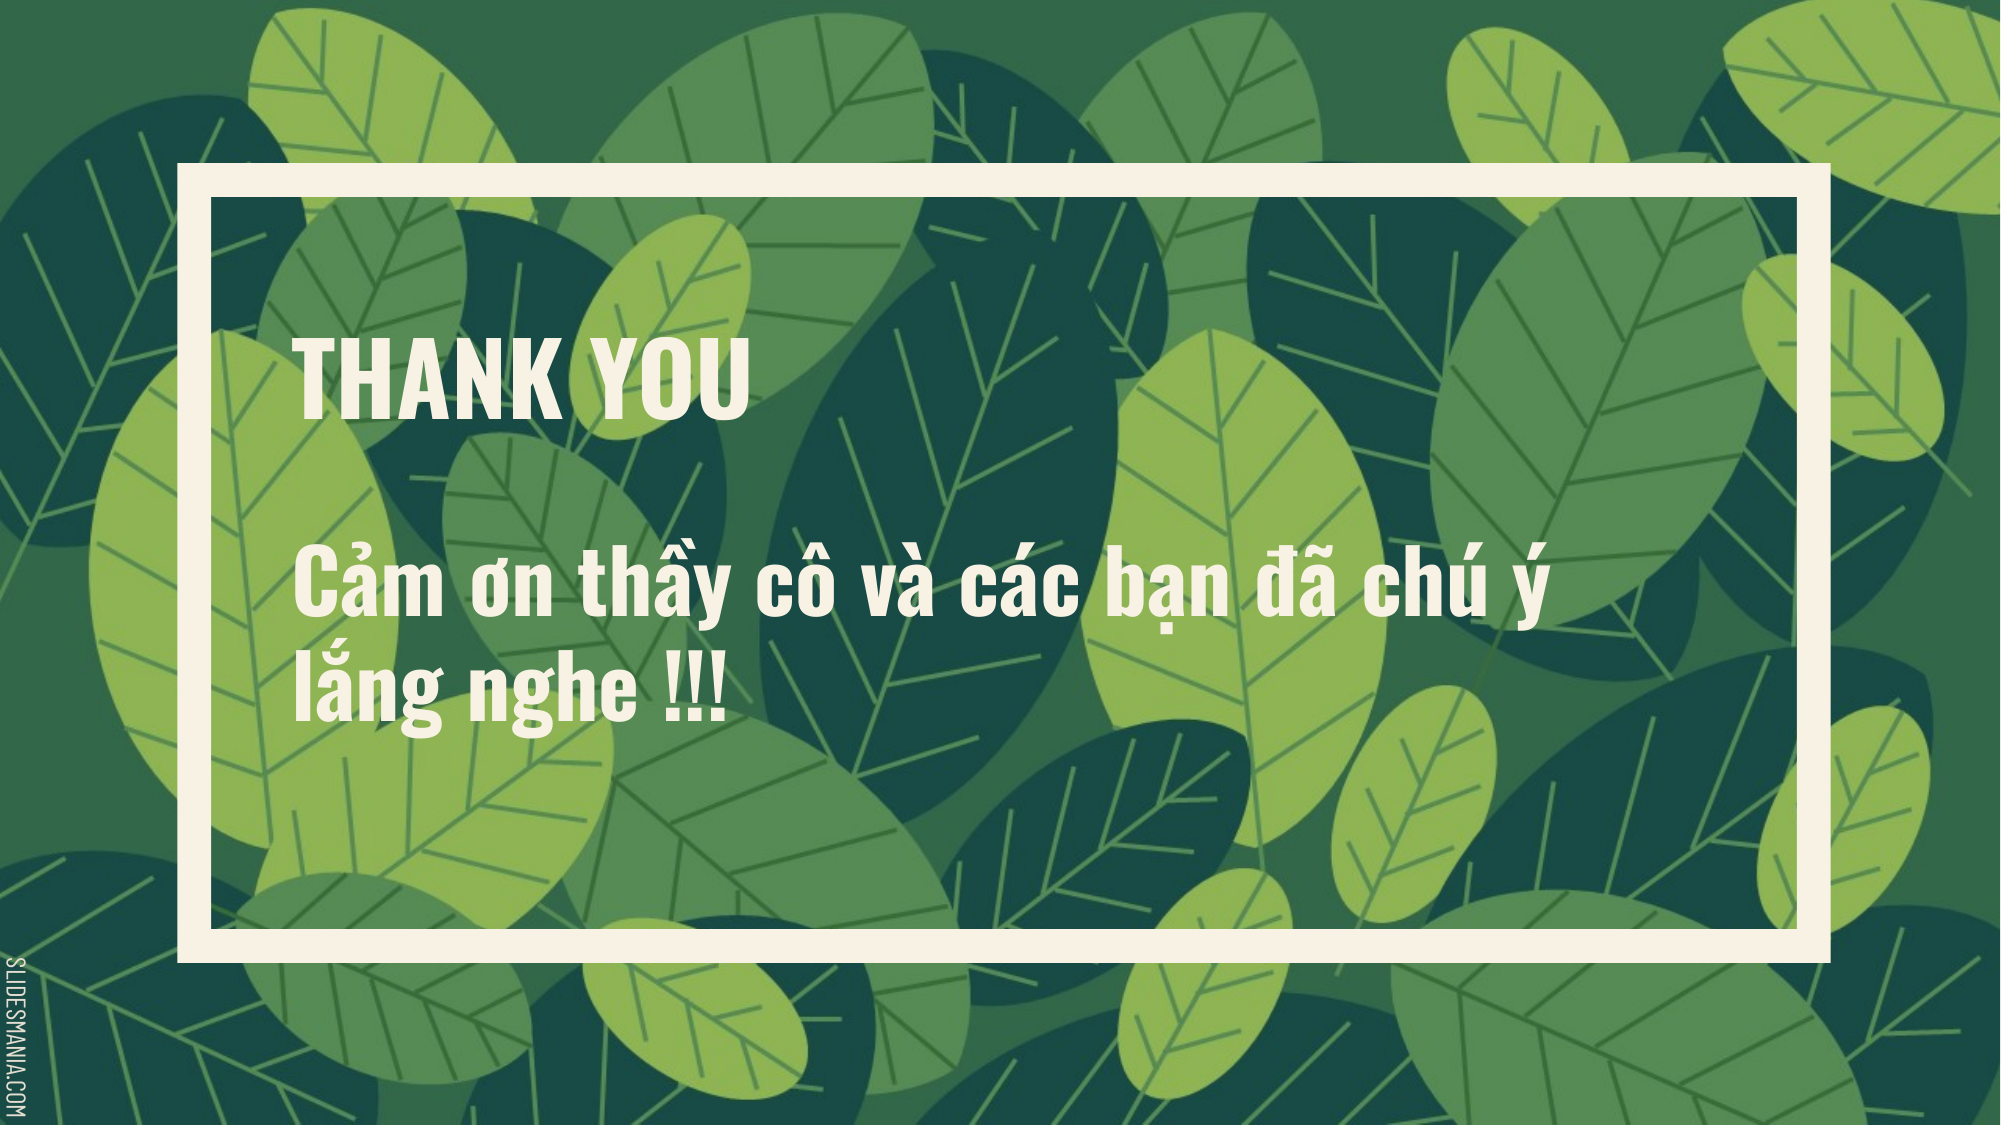

THANK YOU

Cảm ơn thầy cô và các bạn đã chú ý lắng nghe !!!